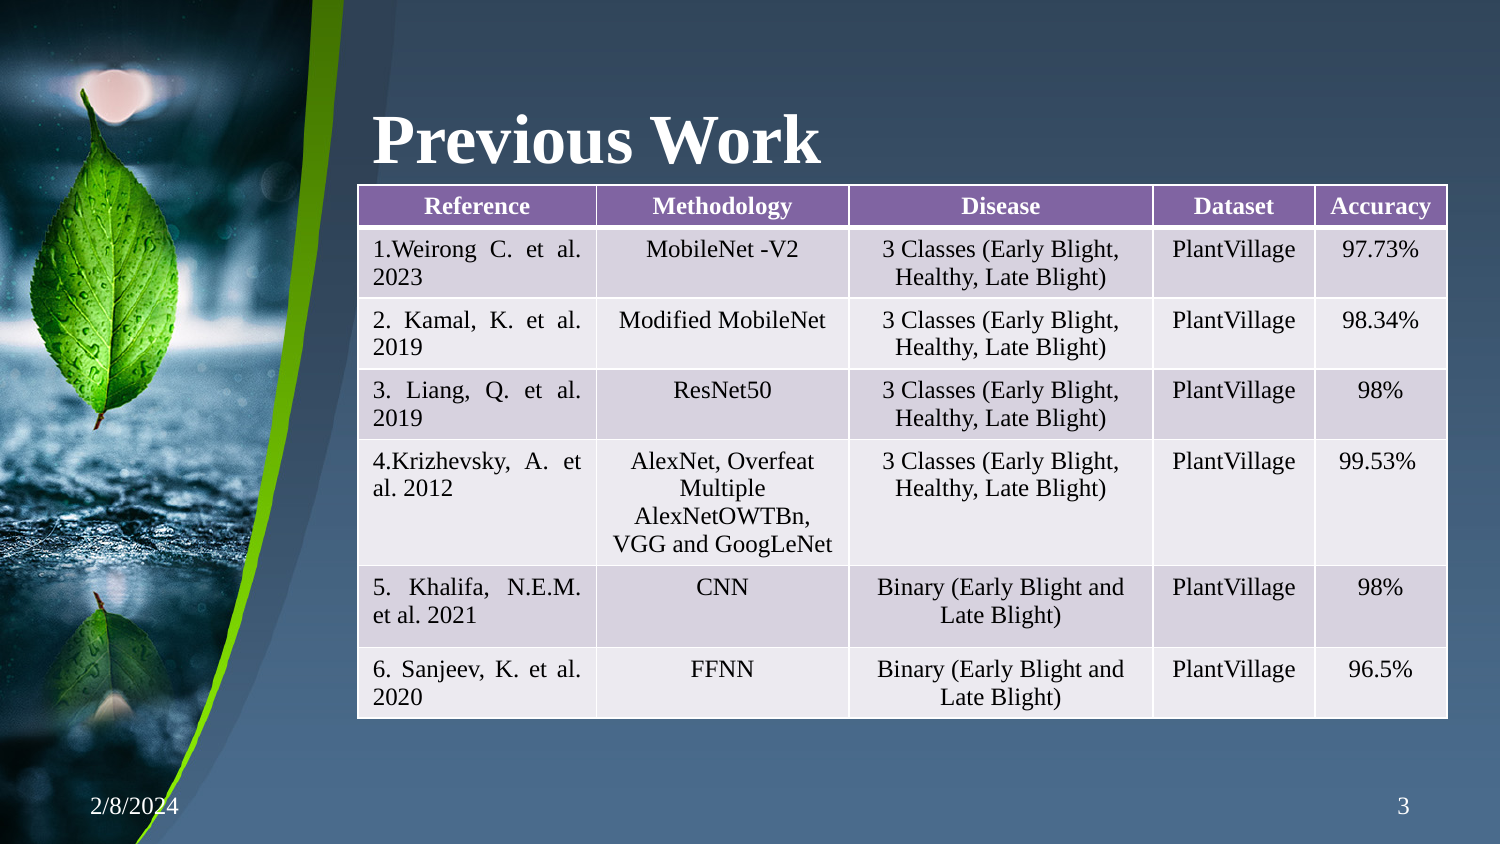

# Previous Work
| Reference | Methodology | Disease | Dataset | Accuracy |
| --- | --- | --- | --- | --- |
| 1.Weirong C. et al. 2023 | MobileNet -V2 | 3 Classes (Early Blight, Healthy, Late Blight) | PlantVillage | 97.73% |
| 2. Kamal, K. et al. 2019 | Modified MobileNet | 3 Classes (Early Blight, Healthy, Late Blight) | PlantVillage | 98.34% |
| 3. Liang, Q. et al. 2019 | ResNet50 | 3 Classes (Early Blight, Healthy, Late Blight) | PlantVillage | 98% |
| 4.Krizhevsky, A. et al. 2012 | AlexNet, Overfeat Multiple AlexNetOWTBn, VGG and GoogLeNet | 3 Classes (Early Blight, Healthy, Late Blight) | PlantVillage | 99.53% |
| 5. Khalifa, N.E.M. et al. 2021 | CNN | Binary (Early Blight and Late Blight) | PlantVillage | 98% |
| 6. Sanjeev, K. et al. 2020 | FFNN | Binary (Early Blight and Late Blight) | PlantVillage | 96.5% |
2/8/2024
3